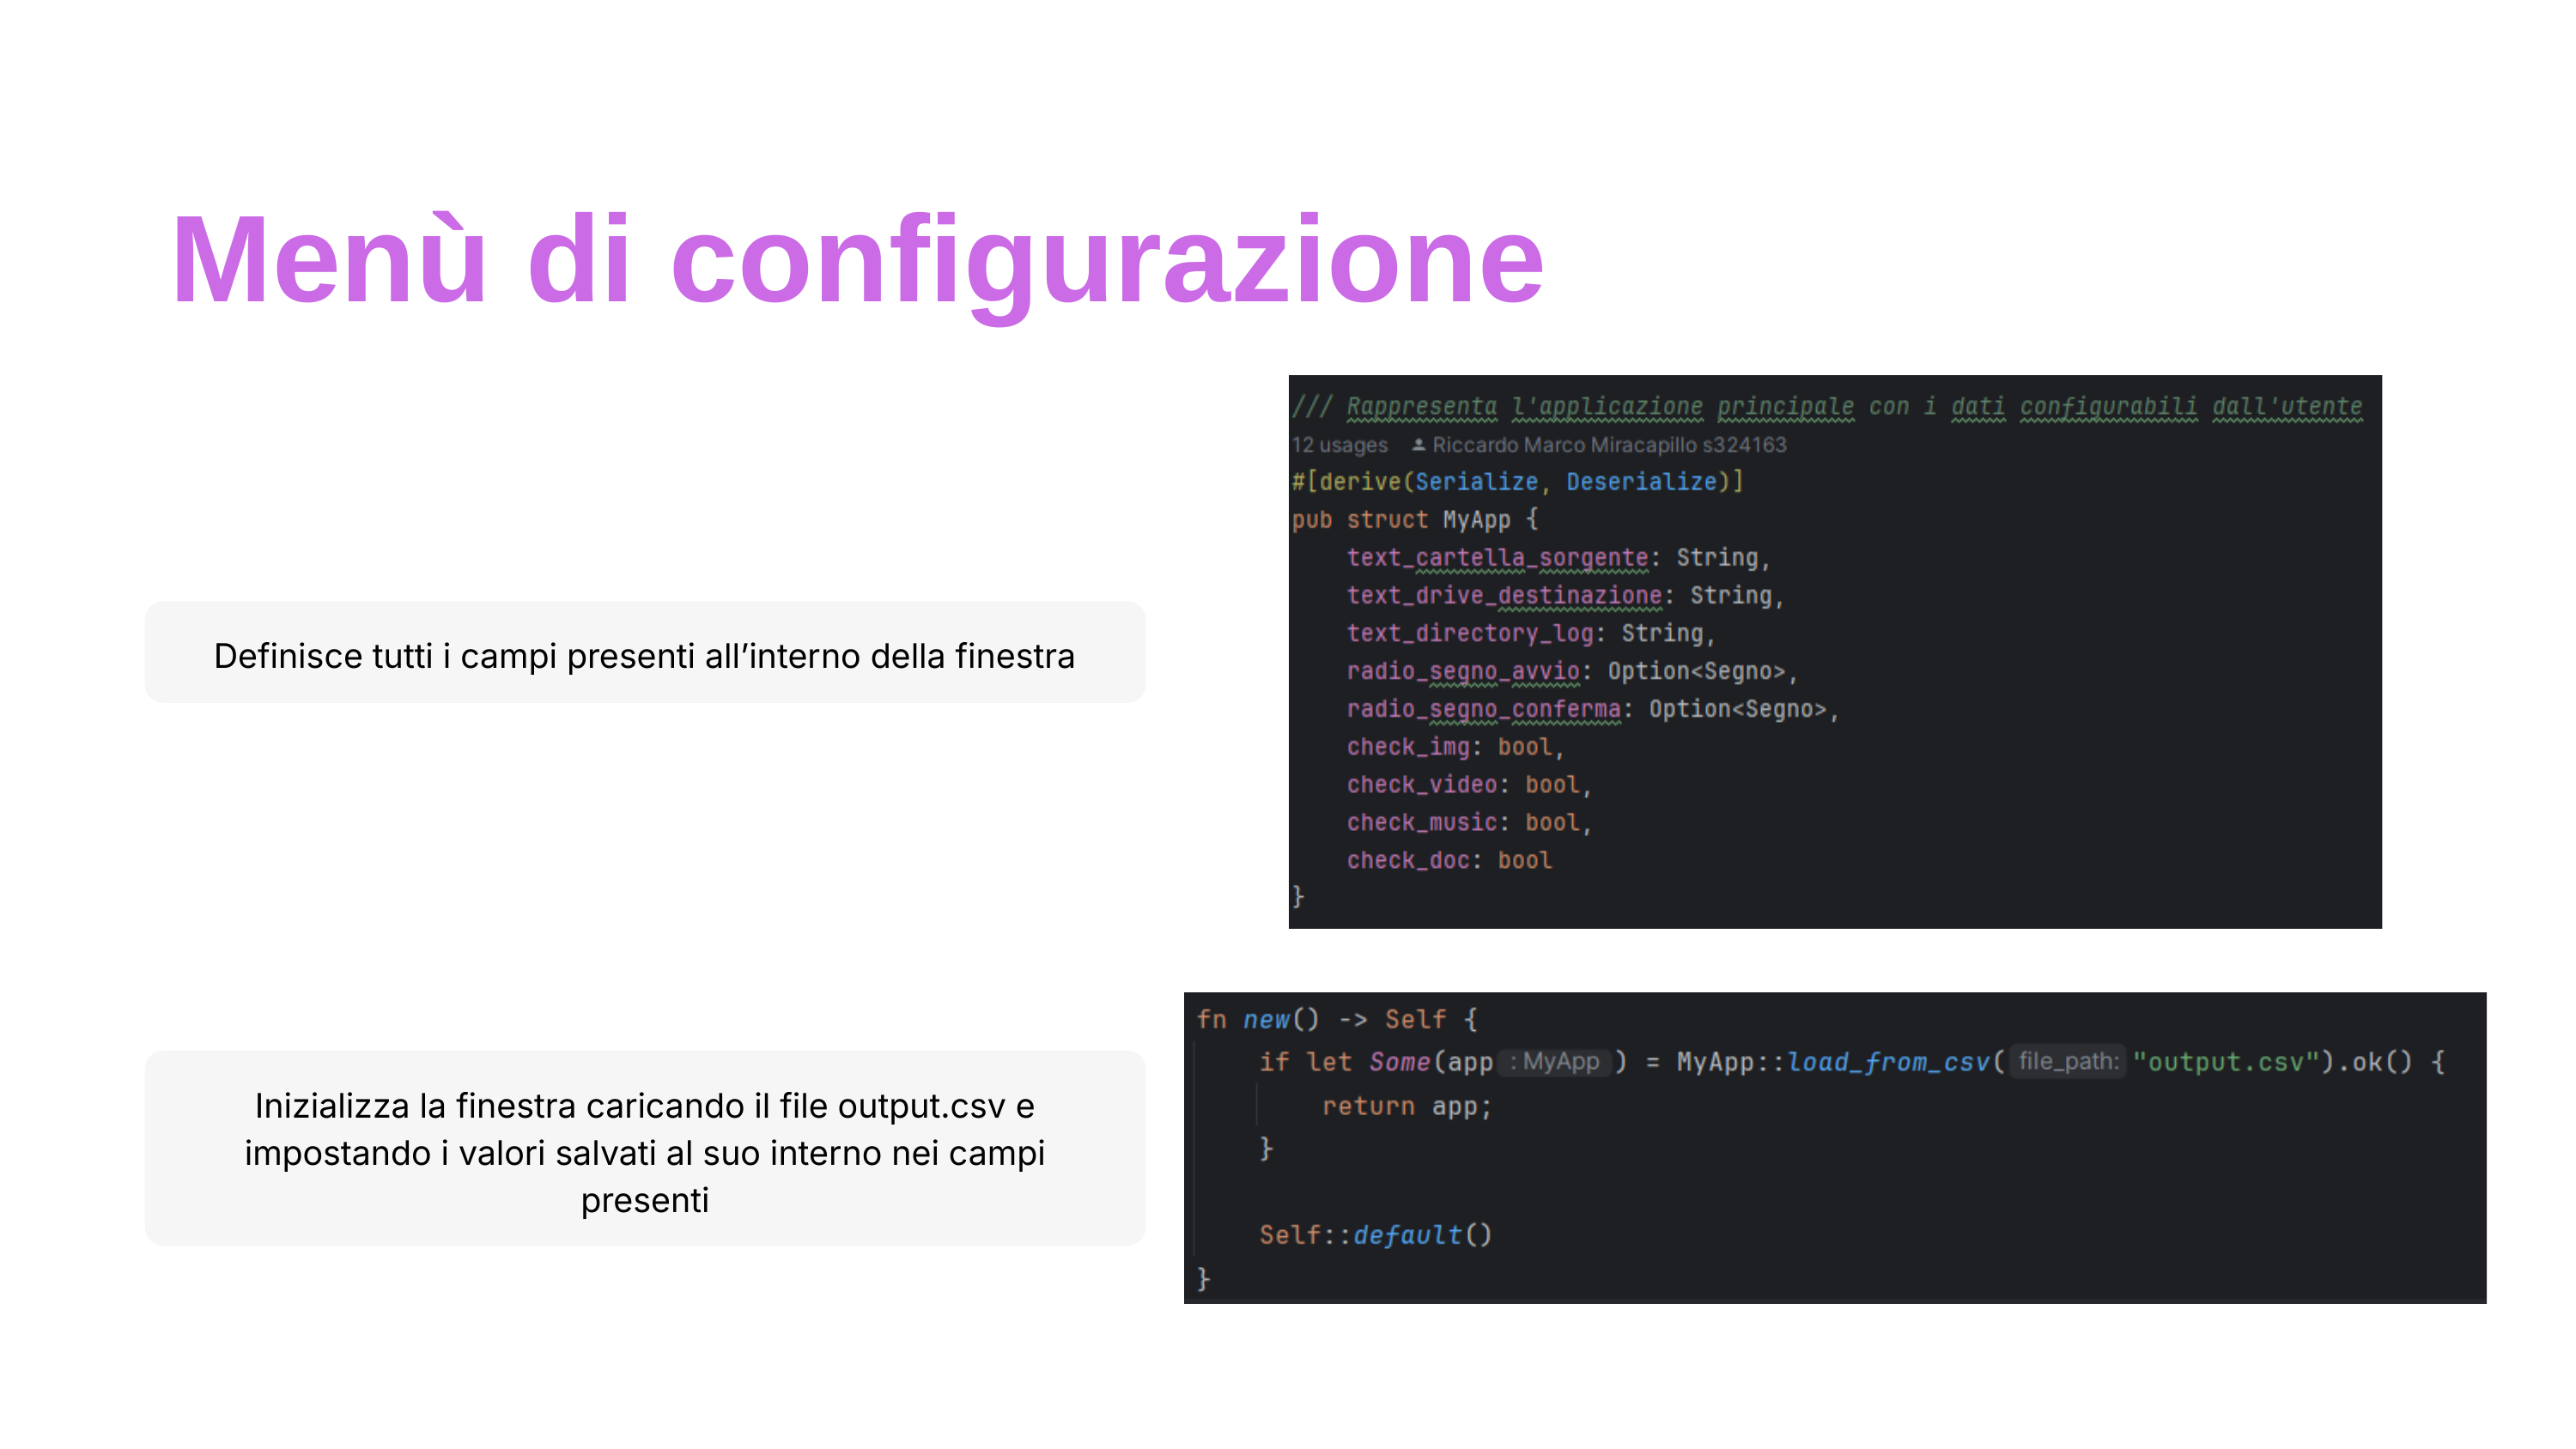

Menù di configurazione

Definisce tutti i campi presenti all’interno della finestra

Inizializza la finestra caricando il file output.csv e impostando i valori salvati al suo interno nei campi presenti